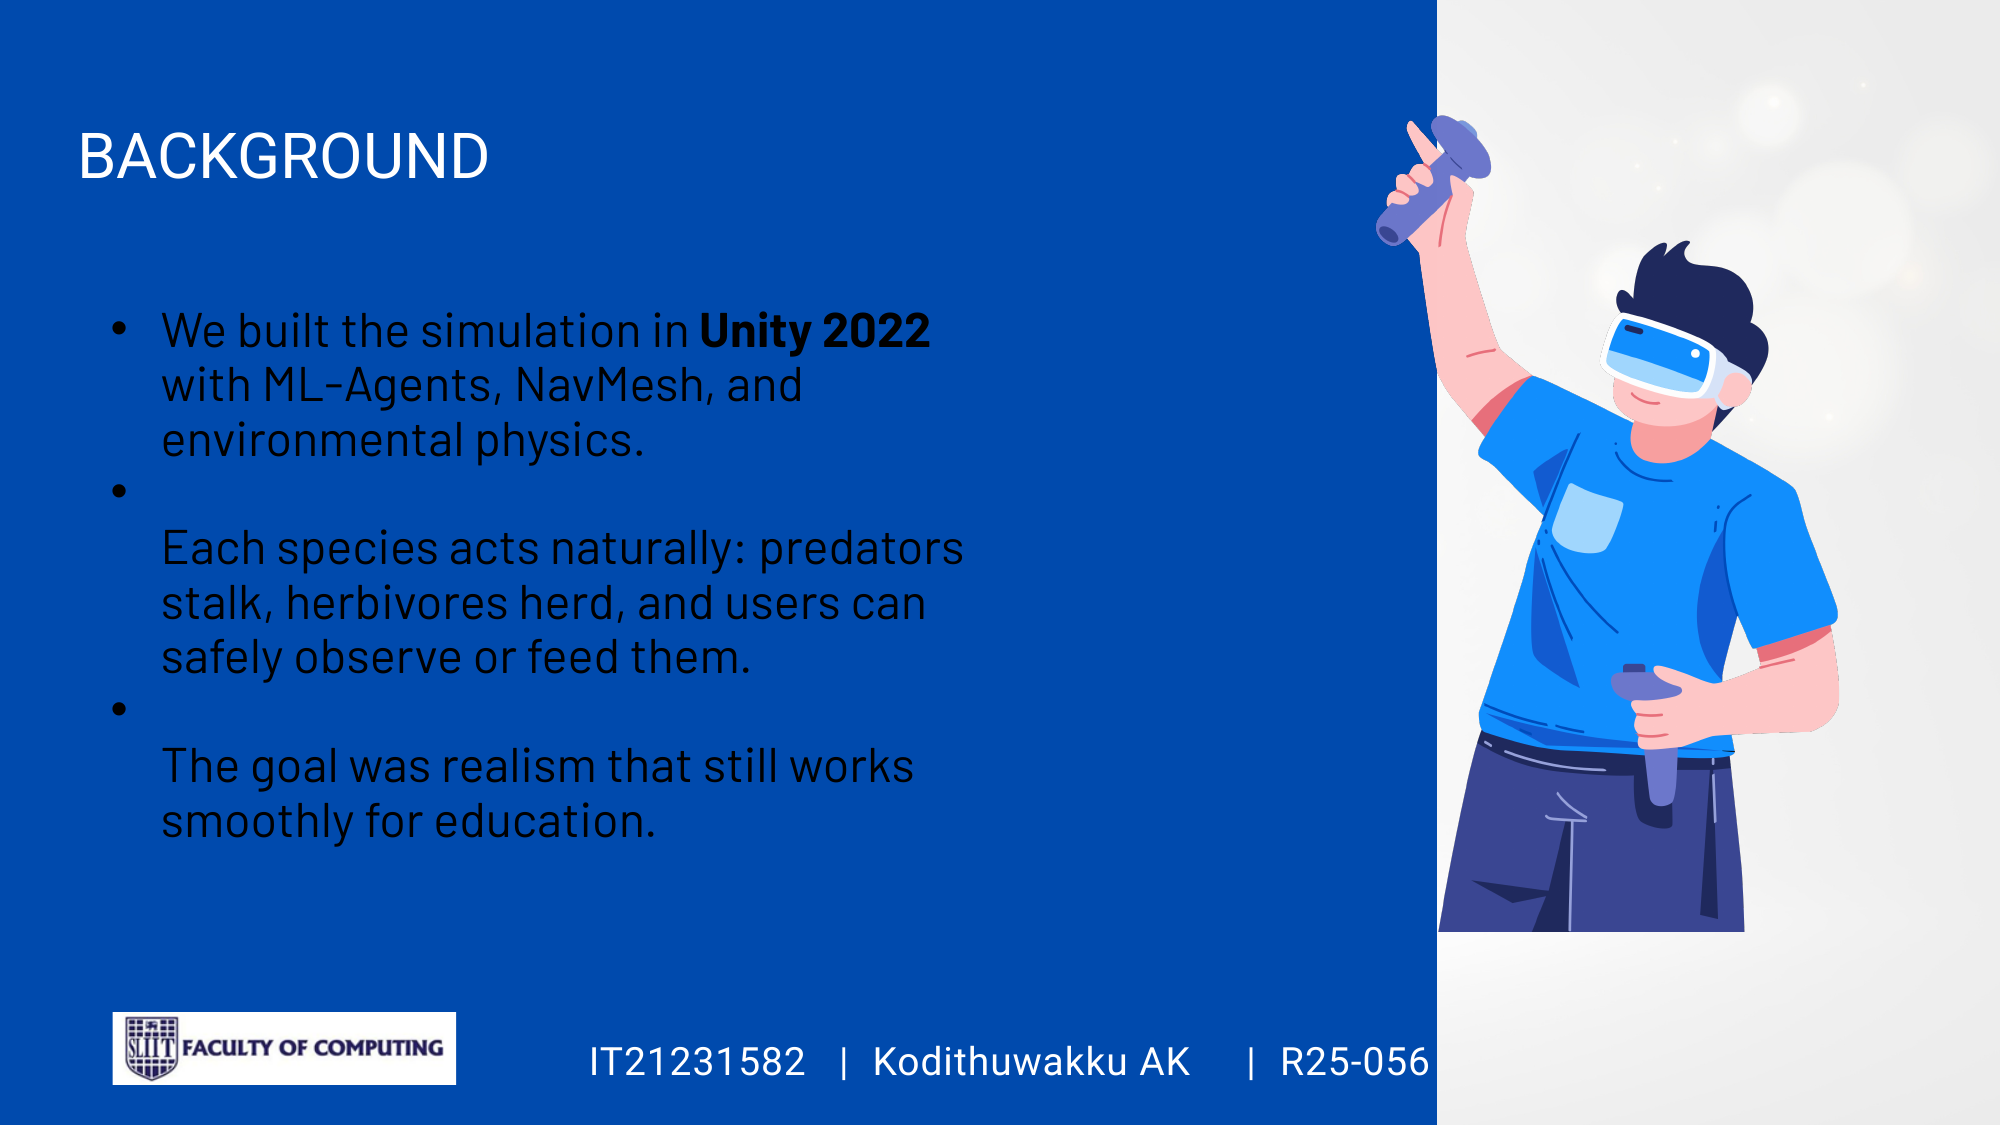

BACKGROUND

We built the simulation in Unity 2022 with ML-Agents, NavMesh, and environmental physics.
Each species acts naturally: predators stalk, herbivores herd, and users can safely observe or feed them.
The goal was realism that still works smoothly for education.

Kodithuwakku AK
R25-056
IT21231582
|
|